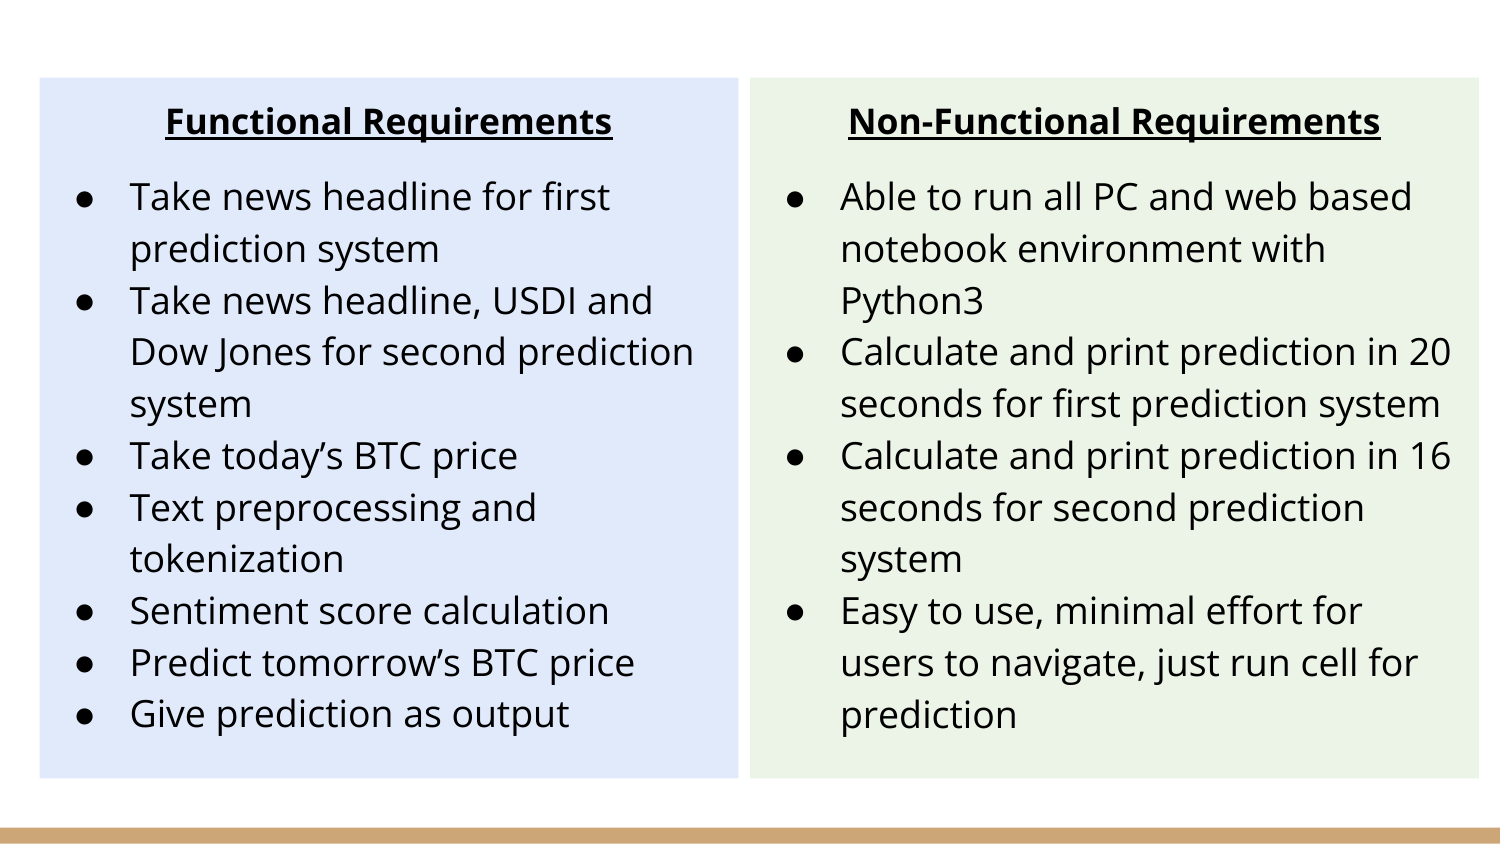

Functional Requirements
Take news headline for first prediction system
Take news headline, USDI and Dow Jones for second prediction system
Take today’s BTC price
Text preprocessing and tokenization
Sentiment score calculation
Predict tomorrow’s BTC price
Give prediction as output
Non-Functional Requirements
Able to run all PC and web based notebook environment with Python3
Calculate and print prediction in 20 seconds for first prediction system
Calculate and print prediction in 16 seconds for second prediction system
Easy to use, minimal effort for users to navigate, just run cell for prediction